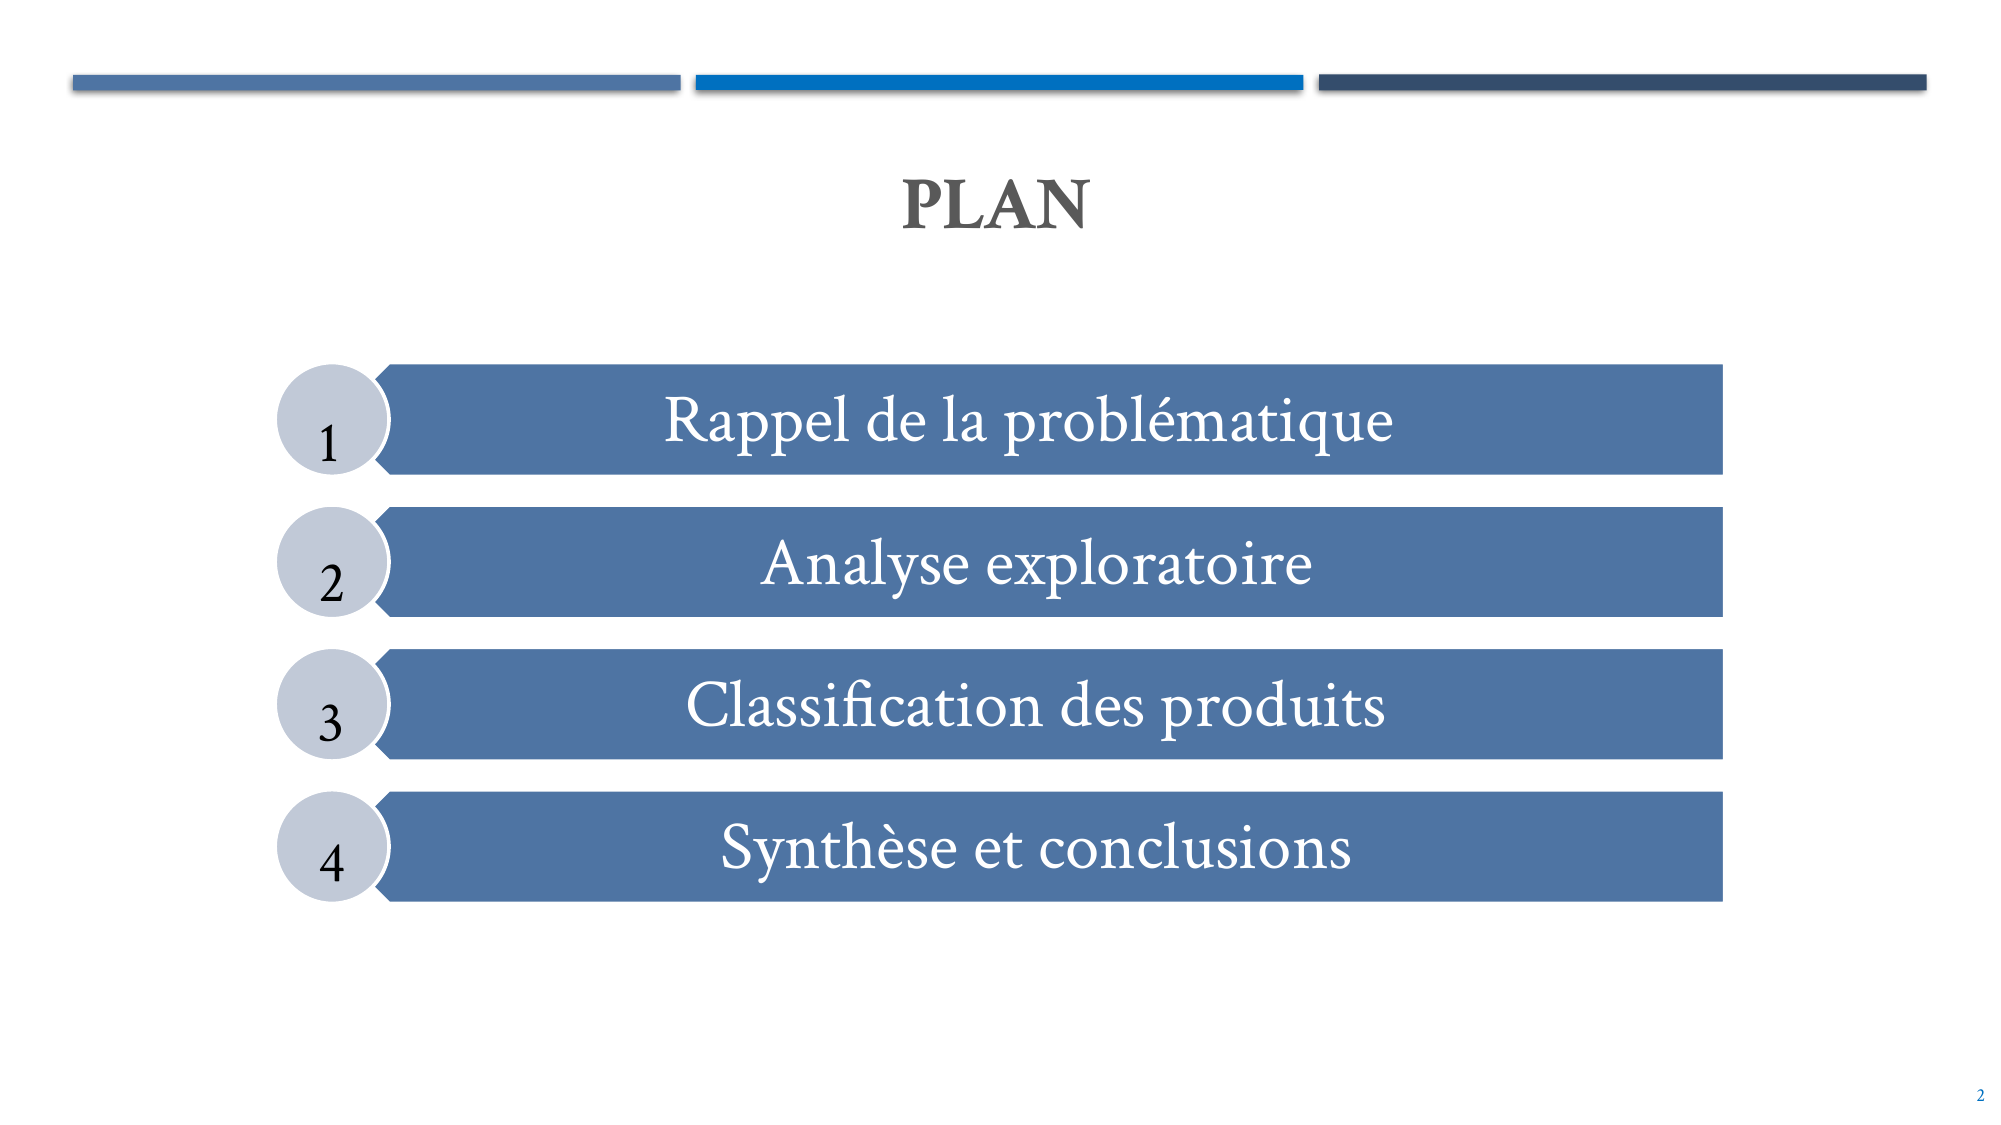

Plan
1
2
3
4
Rappel de la problématique
Analyse exploratoire
Classification des produits
Synthèse et conclusions
2